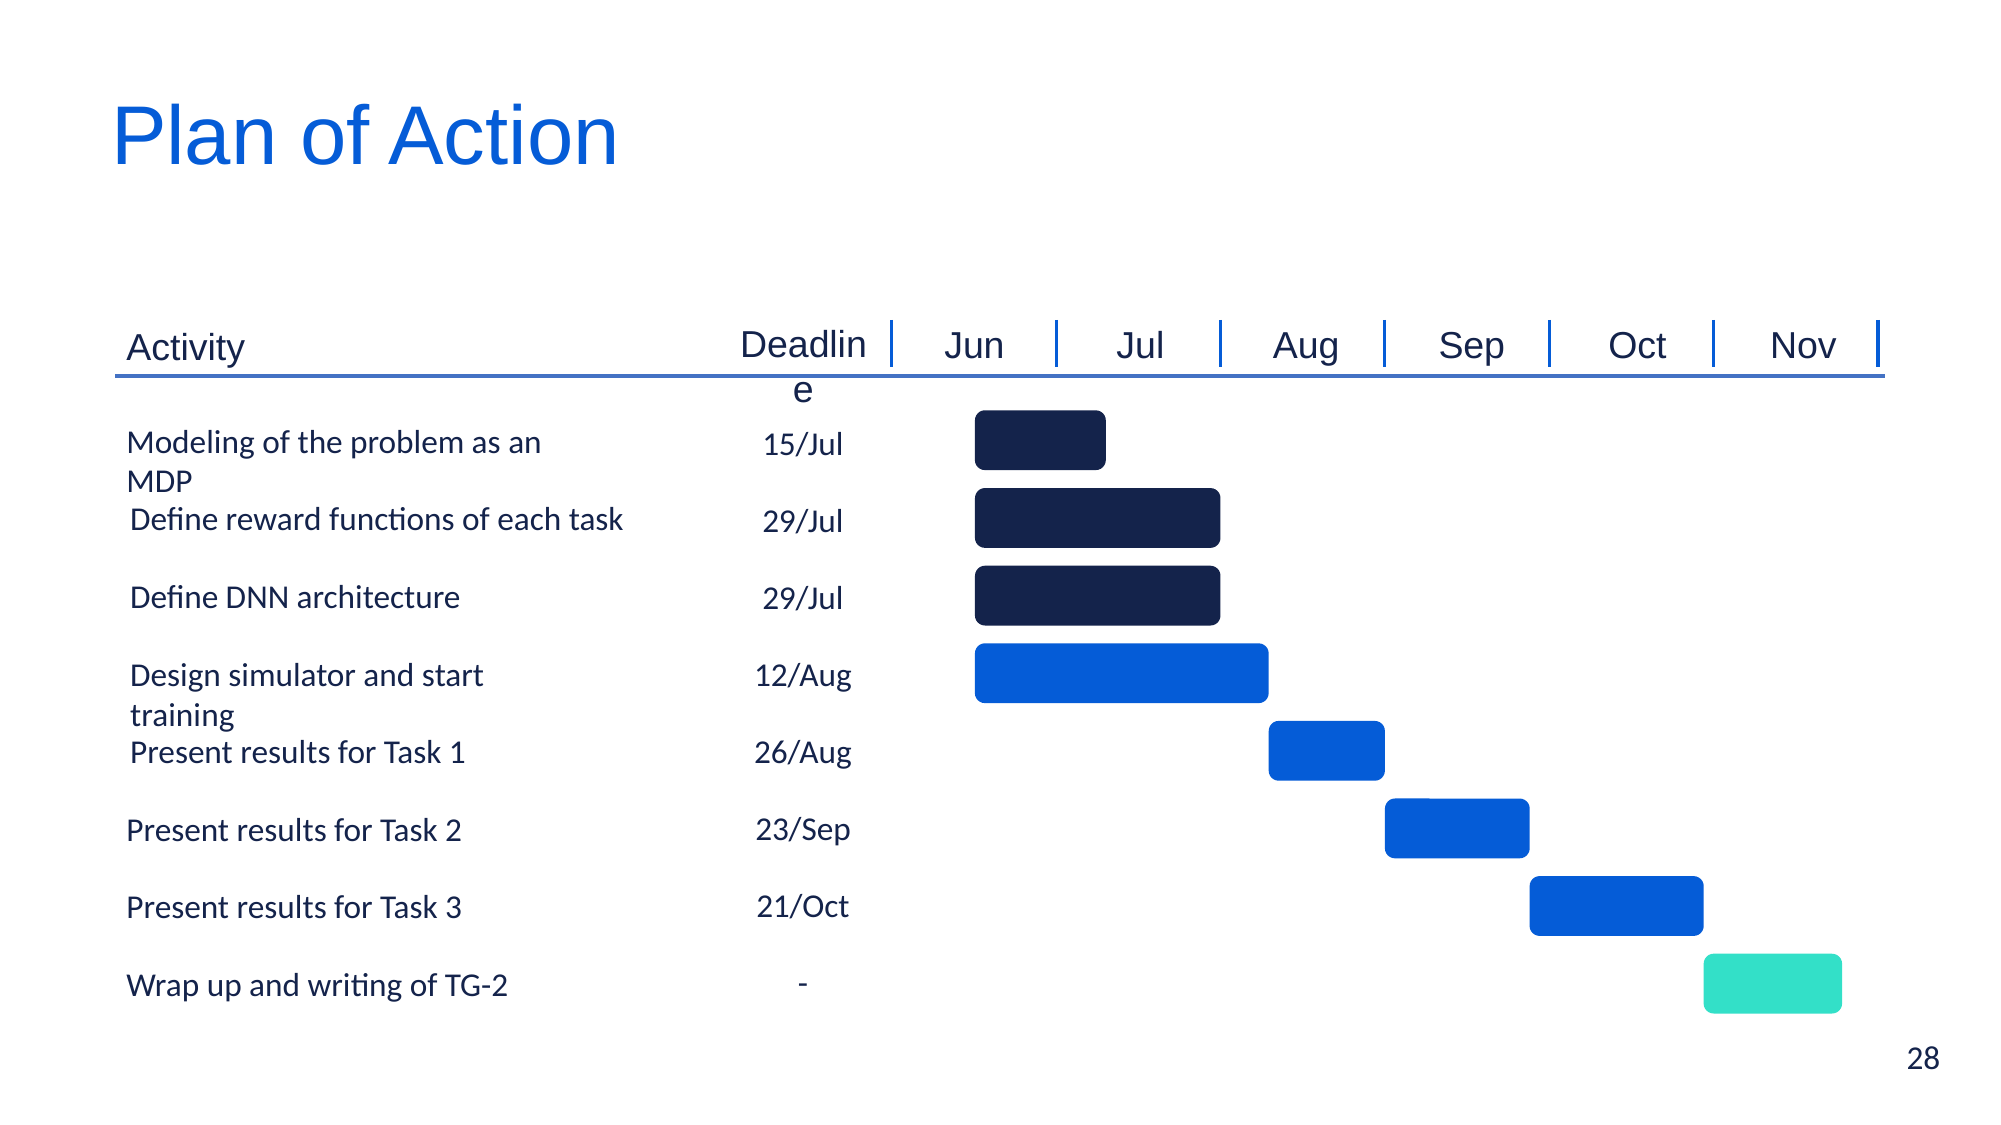

Plan of Action

Deadline
Jun
Jul
Aug
Sep
Oct
Nov
Activity

Modeling of the problem as an MDP
15/Jul

Define reward functions of each task
29/Jul

Define DNN architecture
29/Jul

Design simulator and start training
12/Aug

26/Aug
Present results for Task 1

23/Sep
Present results for Task 2

21/Oct
Present results for Task 3
-

Wrap up and writing of TG-2
28